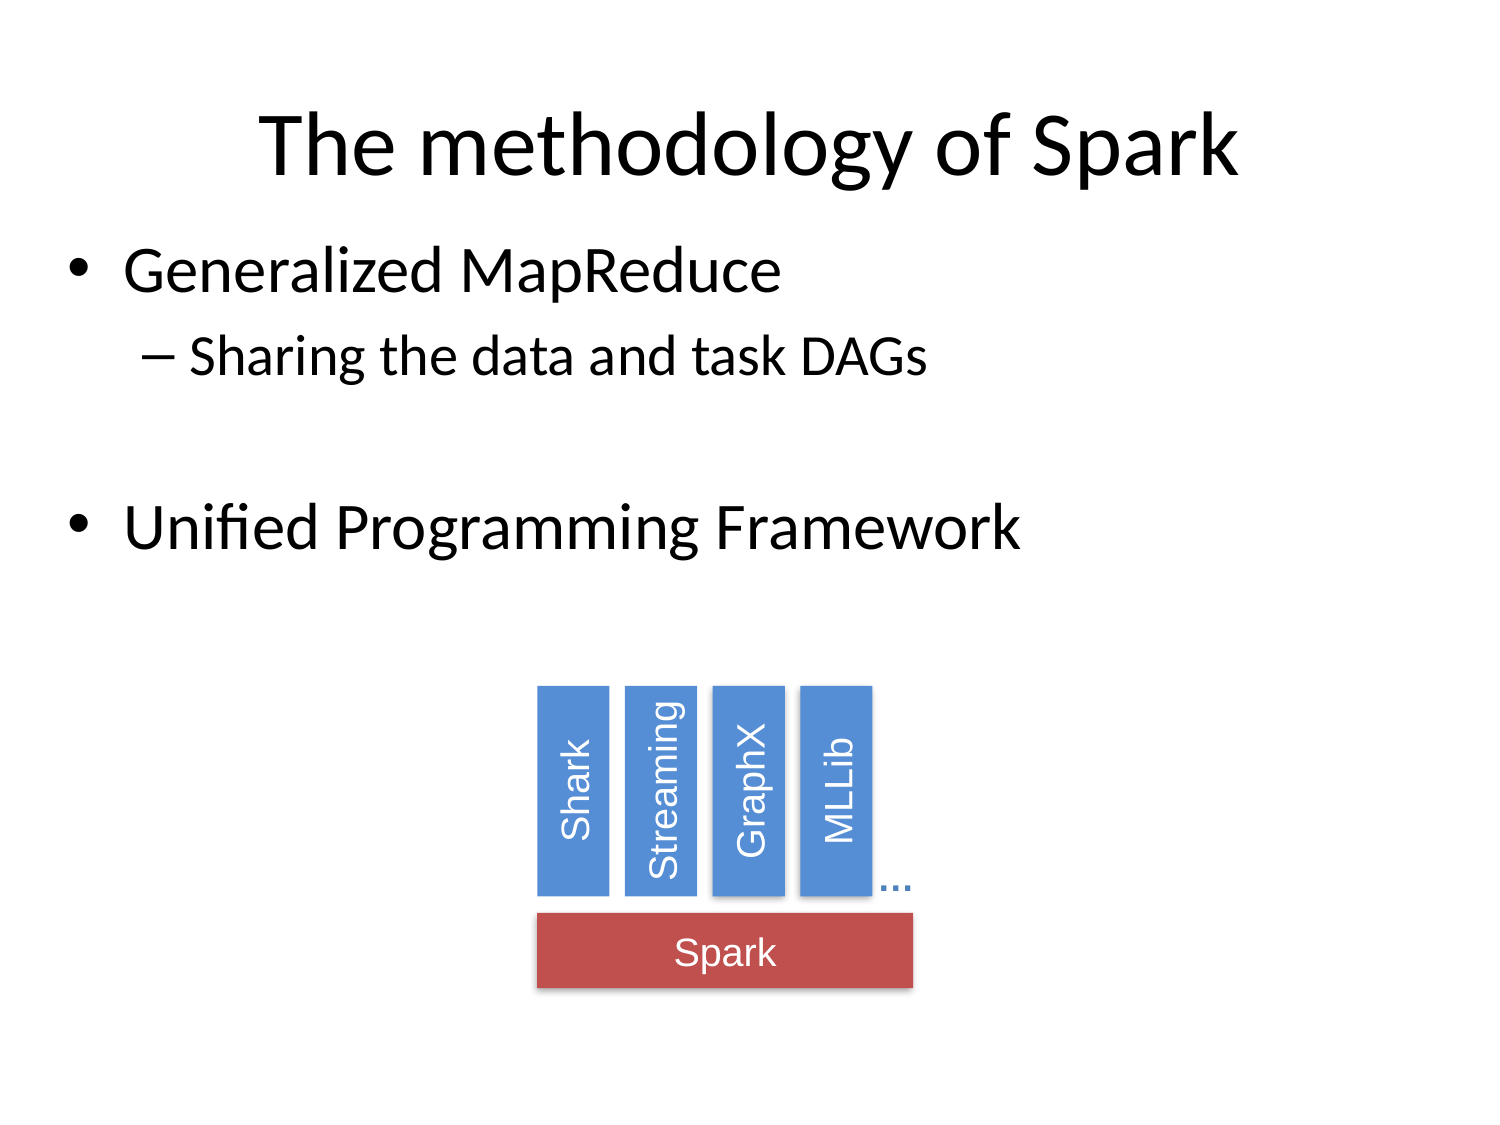

# The methodology of Spark
Generalized MapReduce
Sharing the data and task DAGs

Unified Programming Framework
Shark
Streaming
GraphX
MLLib
…
Spark